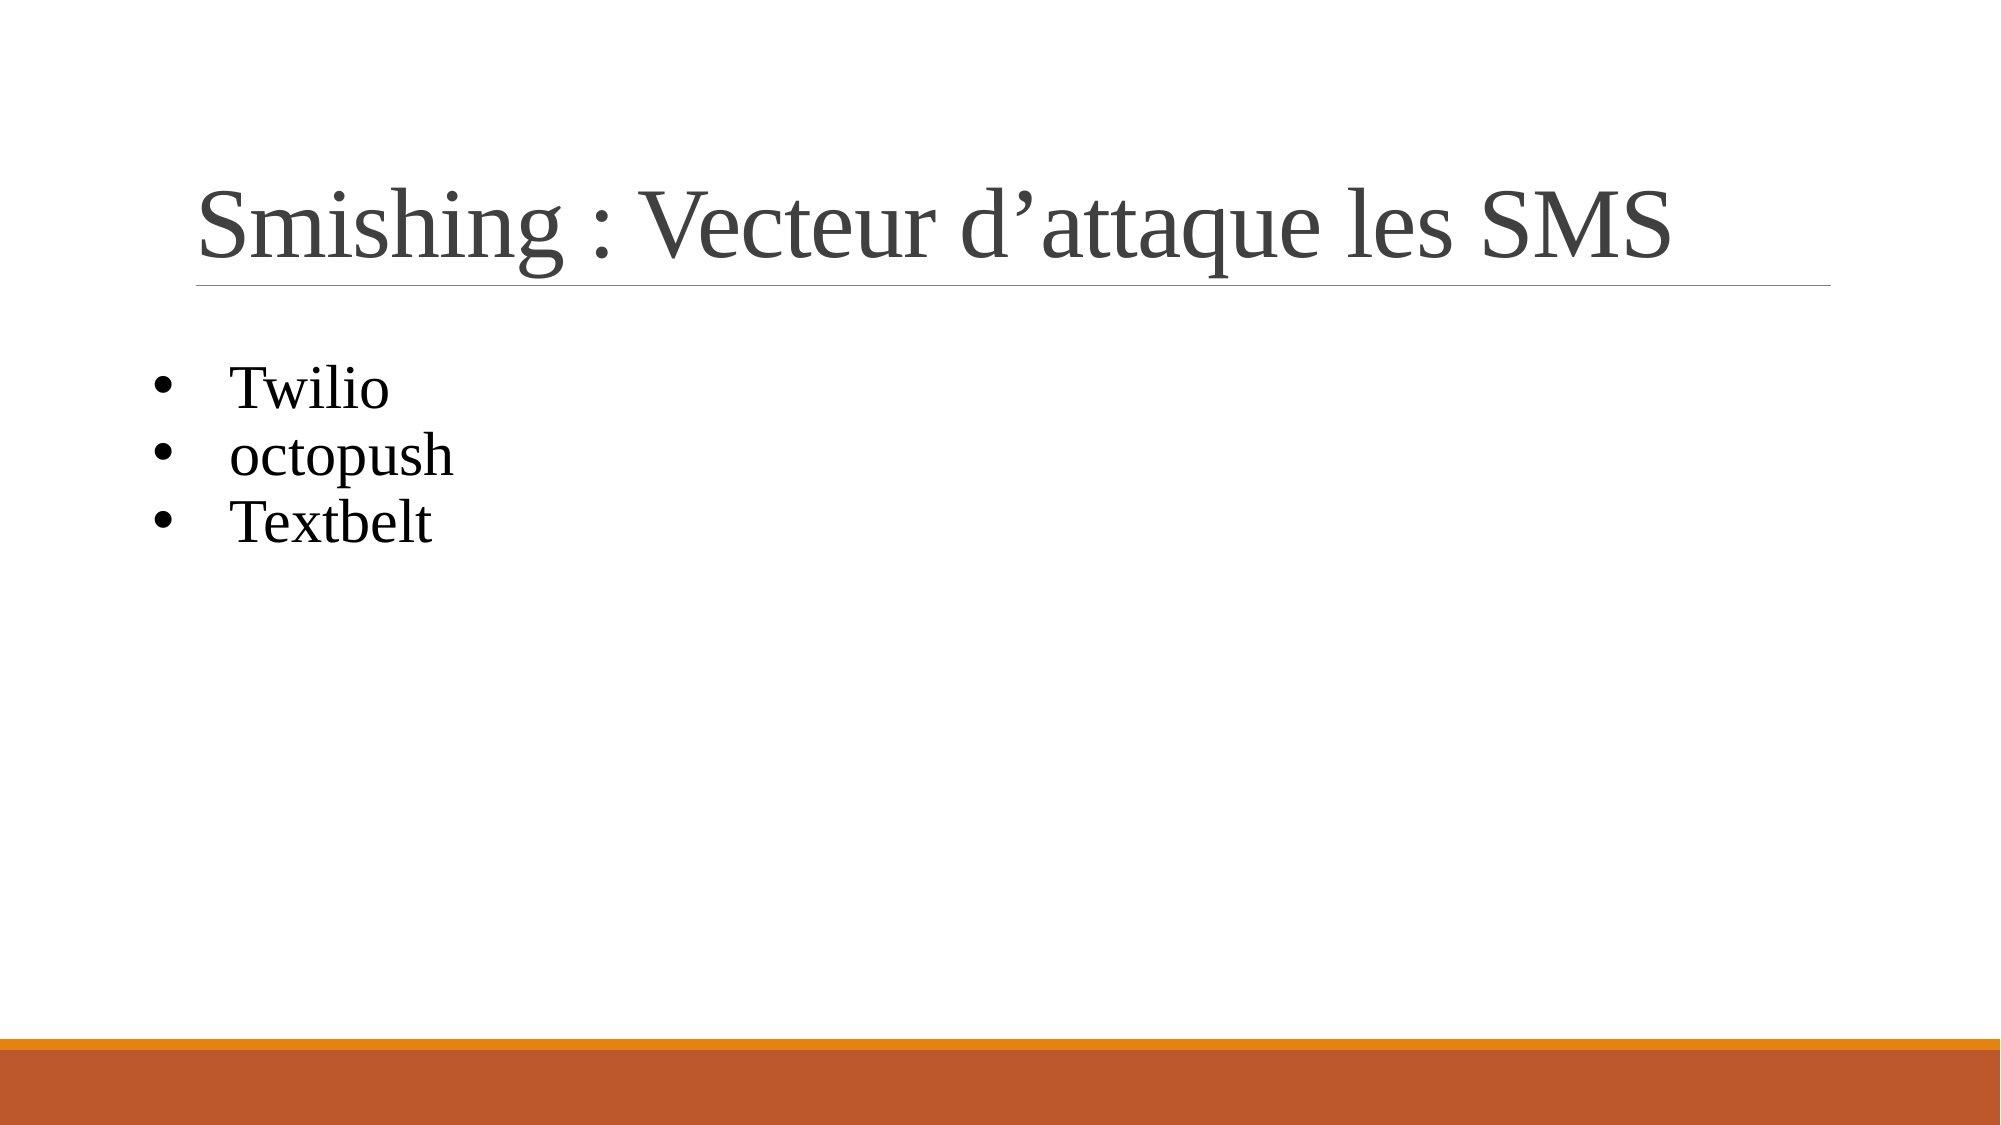

# Smishing : Vecteur d’attaque les SMS
Twilio
octopush
Textbelt